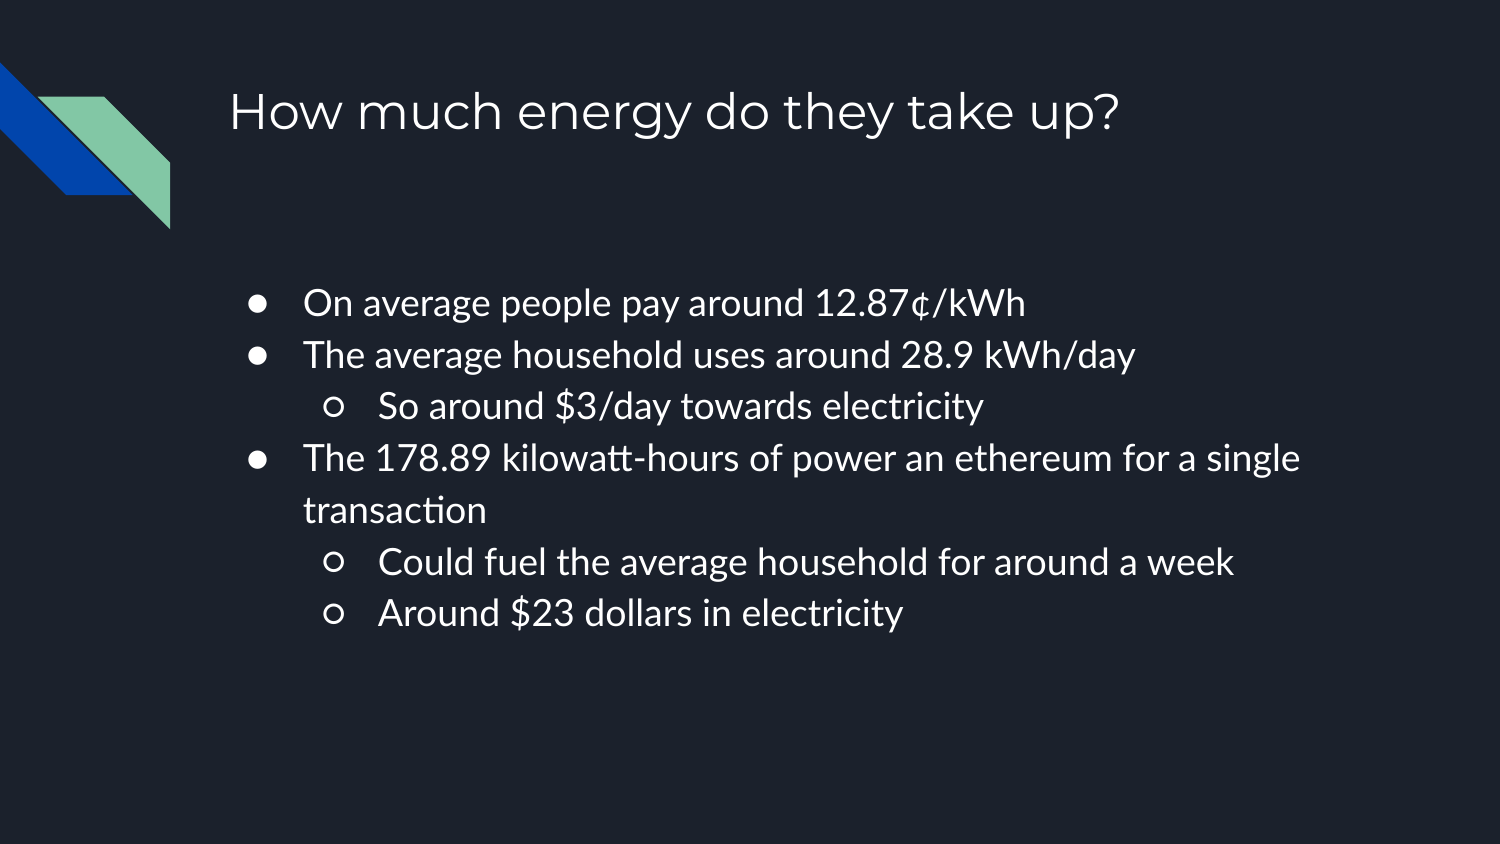

# How much energy do they take up?
On average people pay around 12.87¢/kWh
The average household uses around 28.9 kWh/day
So around $3/day towards electricity
The 178.89 kilowatt-hours of power an ethereum for a single transaction
Could fuel the average household for around a week
Around $23 dollars in electricity